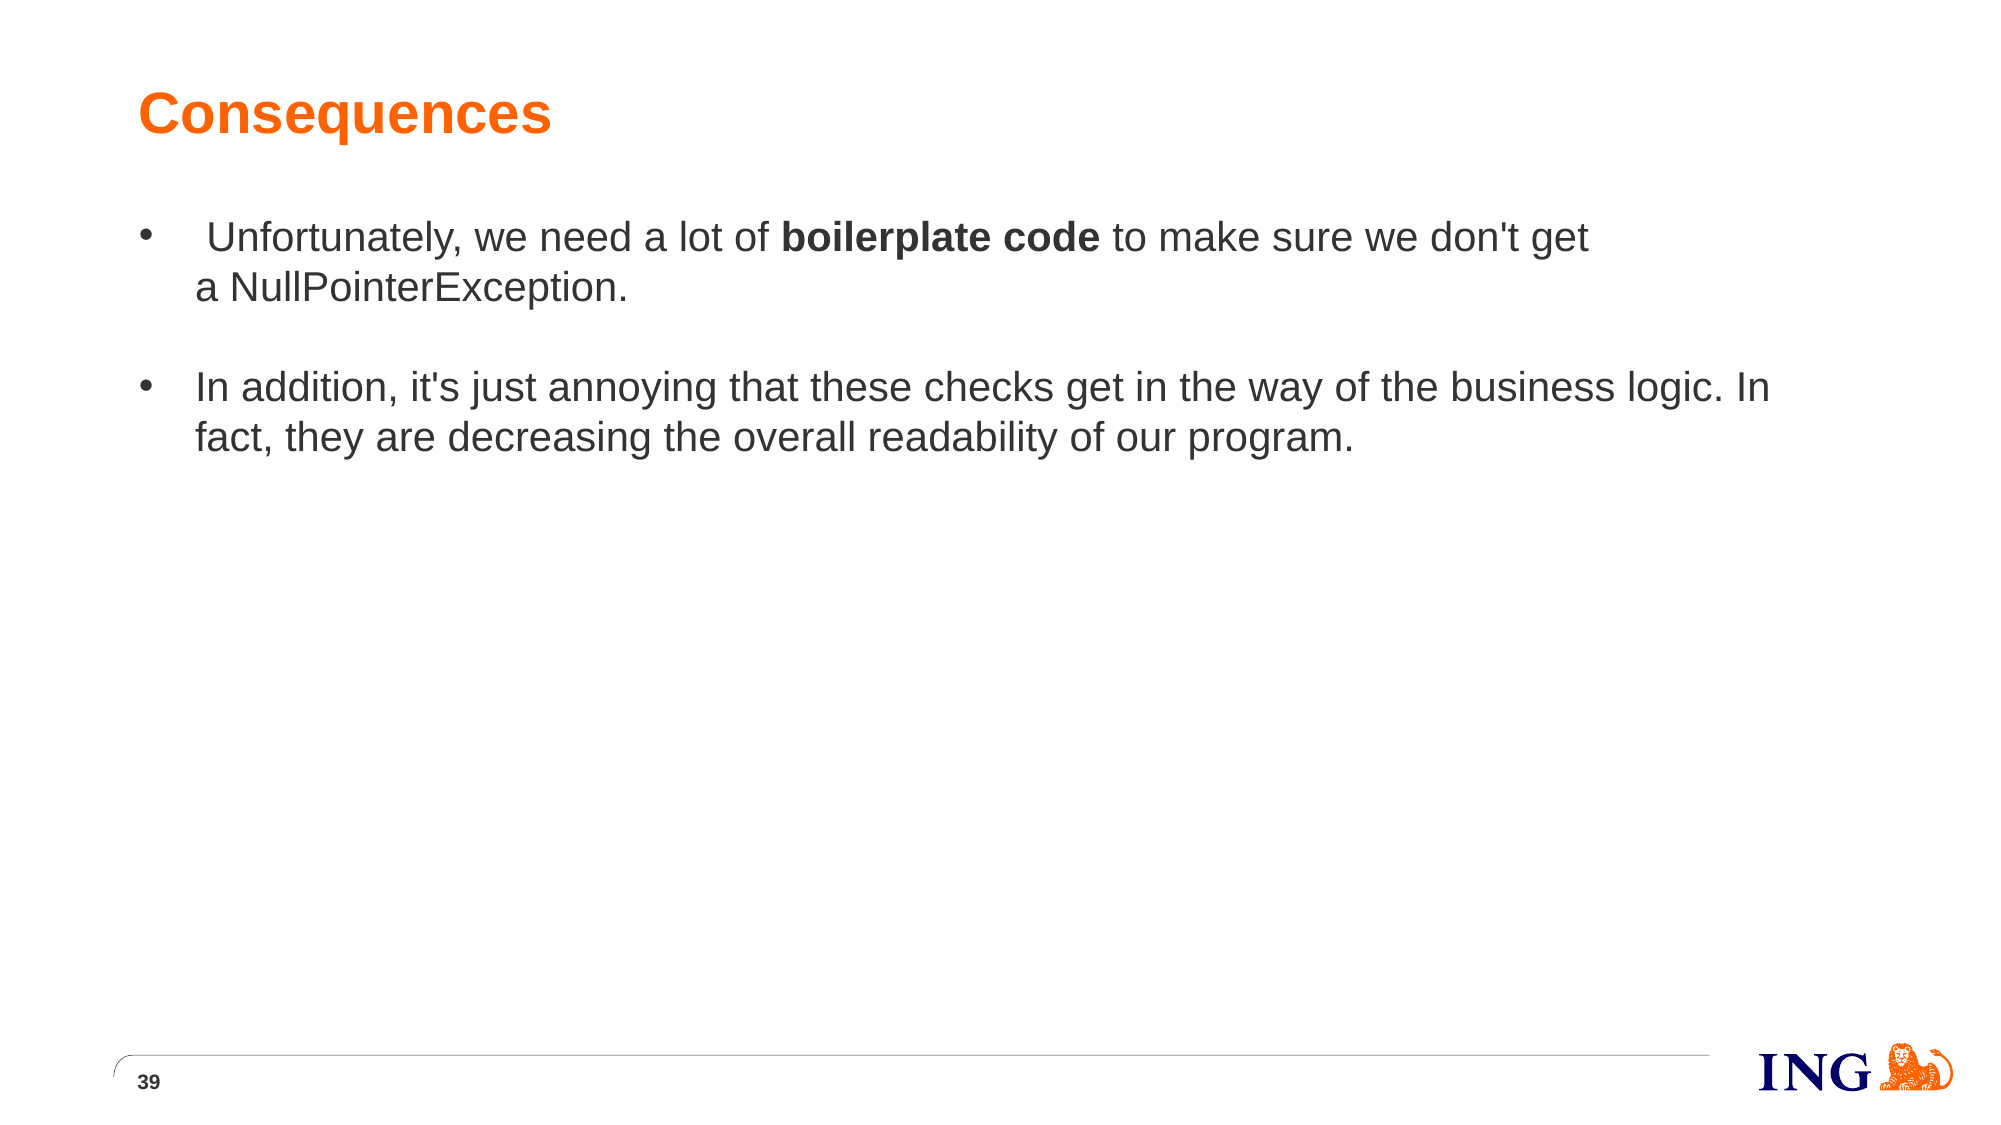

# Consequences
 Unfortunately, we need a lot of boilerplate code to make sure we don't get a NullPointerException.

In addition, it's just annoying that these checks get in the way of the business logic. In fact, they are decreasing the overall readability of our program.
39